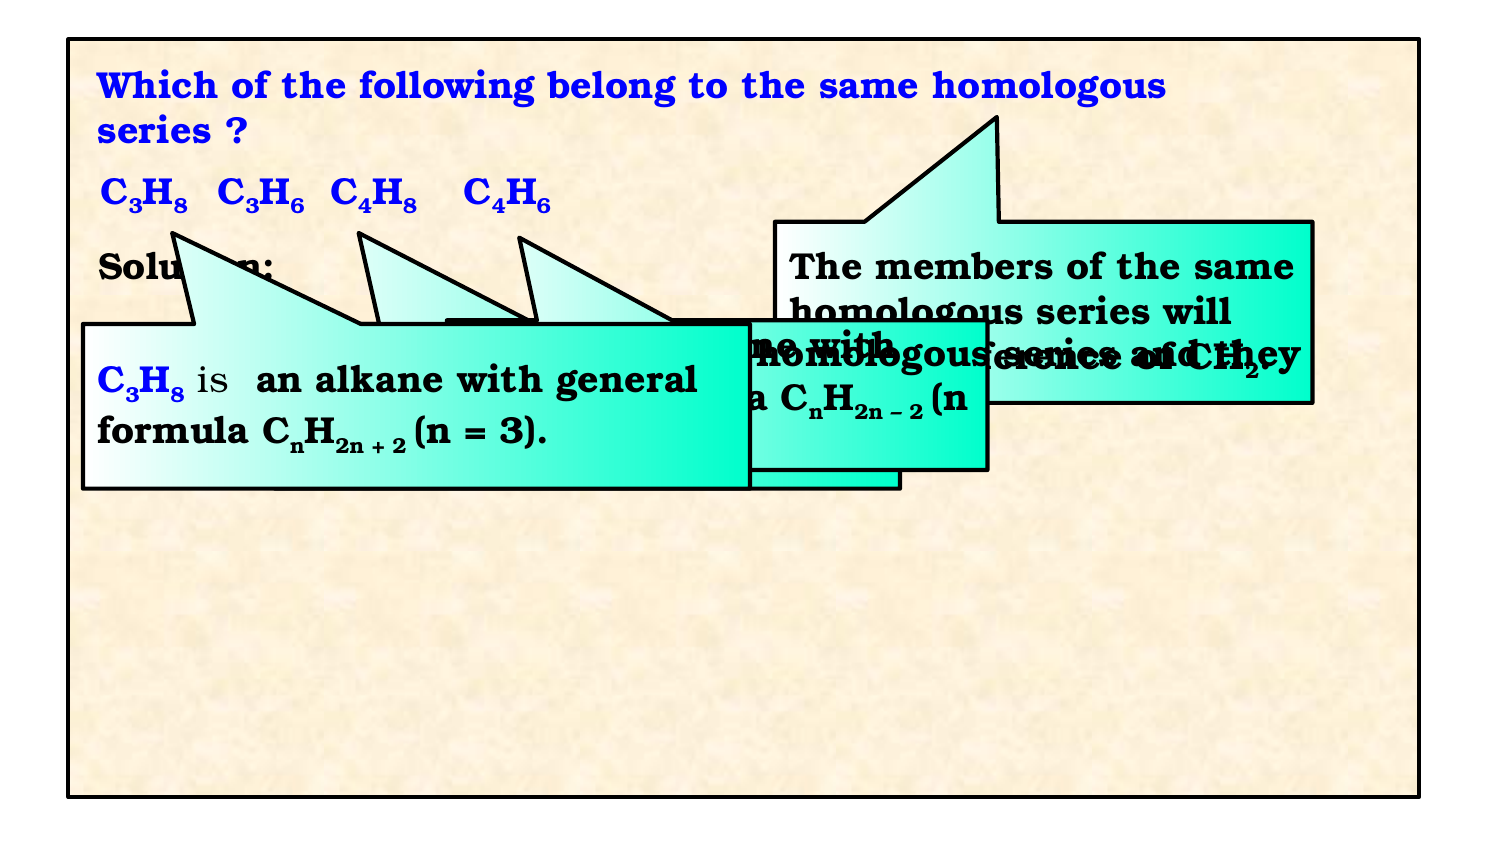

Which of the following belong to the same homologous
series ?
C3H8
C3H6
C4H8
C4H6
The members of the same homologous series will have a difference of CH2.
Solution:
C4H6 is an alkyne with general formula CnH2n – 2 (n = 4)
∴C3H6 & C4H8 belong to the same homologous series and they
   have difference of CH2
C3H8 is  an alkane with general formula CnH2n + 2 (n = 3).
C3H6, C4H8
are alkenes with general formula CnH2n  (n = 3 & n = 4)